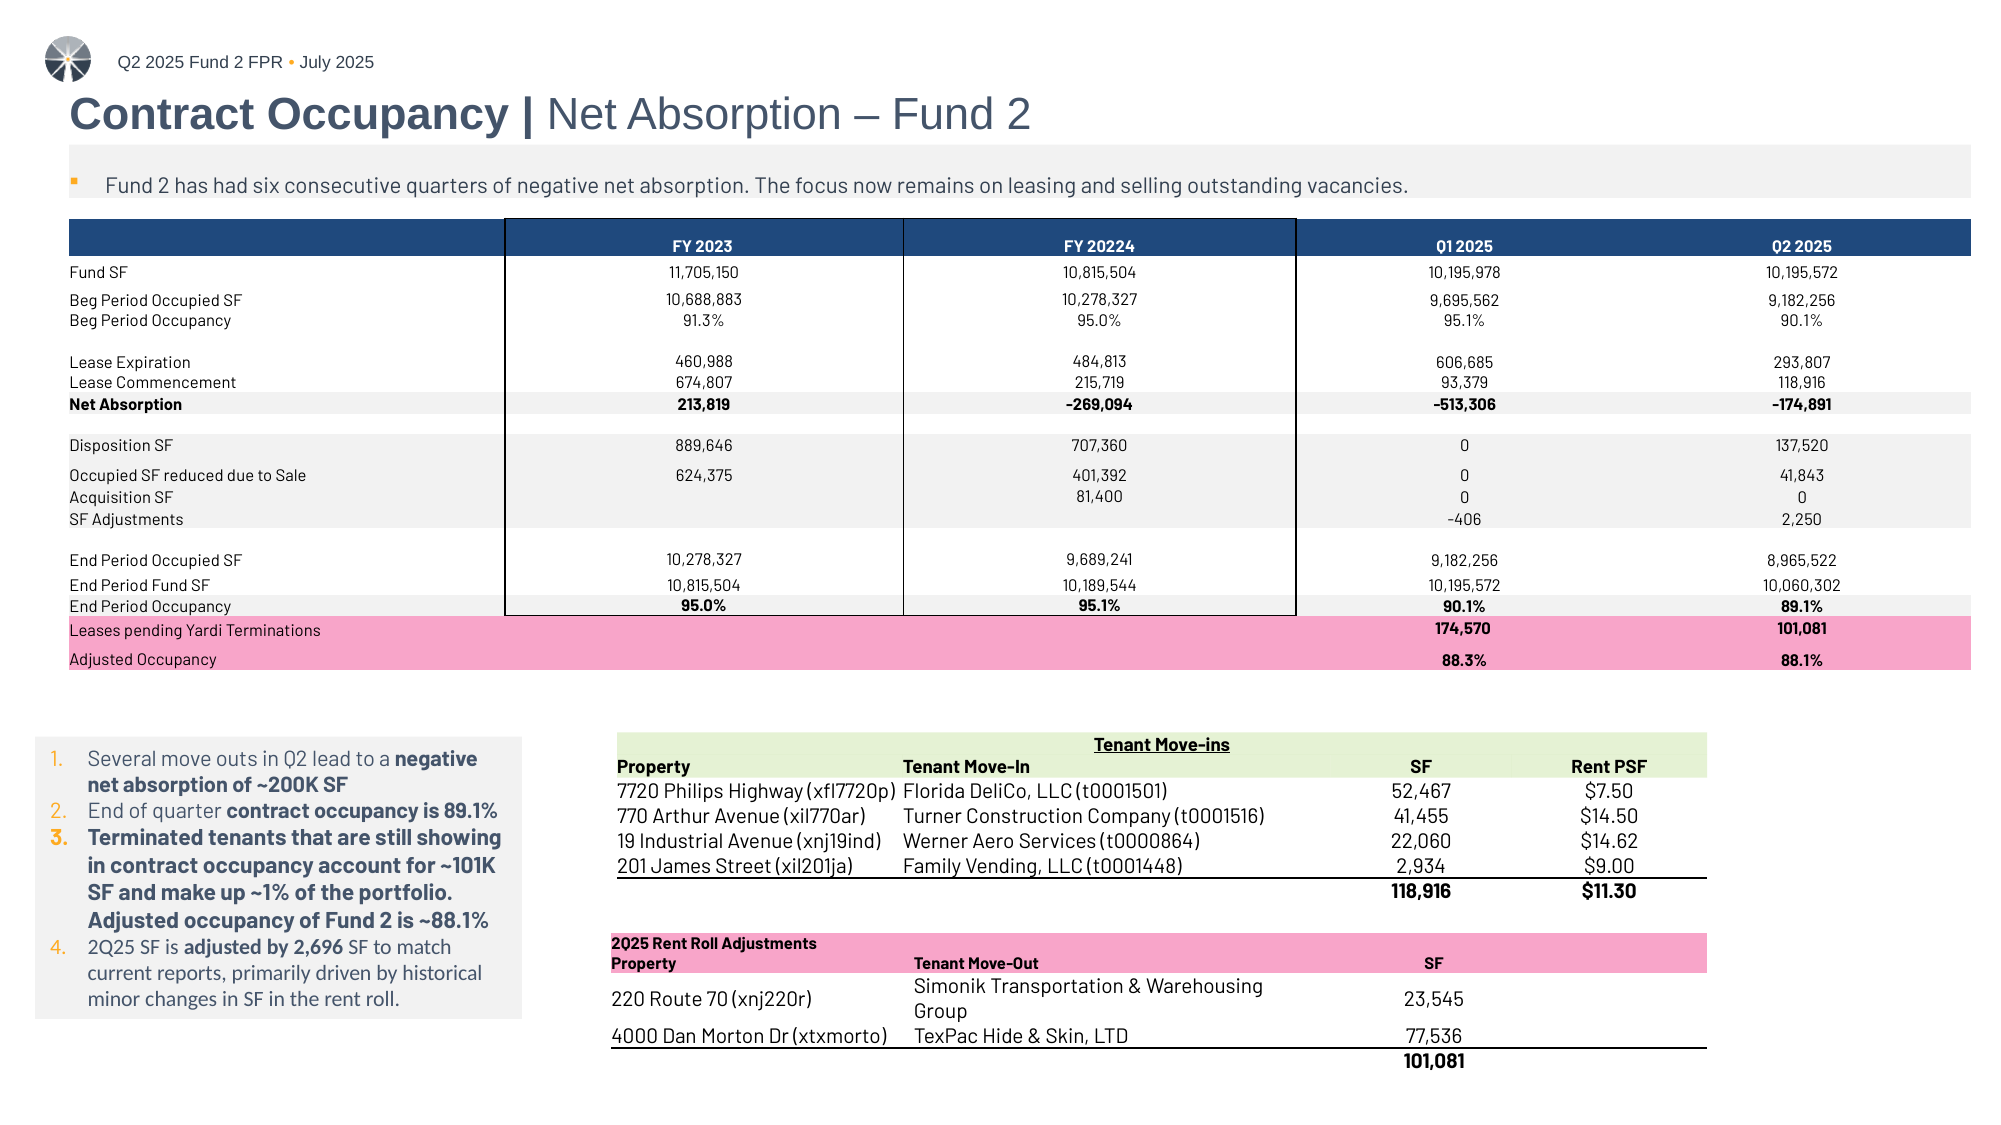

# Contract Occupancy | Net Absorption – Fund 2

Fund 2 has had six consecutive quarters of negative net absorption. The focus now remains on leasing and selling outstanding vacancies.
|  | FY 2023 | FY 20224 | Q1 2025 | Q2 2025 |
| --- | --- | --- | --- | --- |
| Fund SF | 11,705,150 | 10,815,504 | 10,195,978 | 10,195,572 |
| Beg Period Occupied SF | 10,688,883 | 10,278,327 | 9,695,562 | 9,182,256 |
| Beg Period Occupancy | 91.3% | 95.0% | 95.1% | 90.1% |
|  |  |  |  |  |
| Lease Expiration | 460,988 | 484,813 | 606,685 | 293,807 |
| Lease Commencement | 674,807 | 215,719 | 93,379 | 118,916 |
| Net Absorption | 213,819 | -269,094 | -513,306 | -174,891 |
|  |  |  |  |  |
| Disposition SF | 889,646 | 707,360 | 0 | 137,520 |
| Occupied SF reduced due to Sale | 624,375 | 401,392 | 0 | 41,843 |
| Acquisition SF |  | 81,400 | 0 | 0 |
| SF Adjustments |  |  | -406 | 2,250 |
|  |  |  |  |  |
| End Period Occupied SF | 10,278,327 | 9,689,241 | 9,182,256 | 8,965,522 |
| End Period Fund SF | 10,815,504 | 10,189,544 | 10,195,572 | 10,060,302 |
| End Period Occupancy | 95.0% | 95.1% | 90.1% | 89.1% |
| Leases pending Yardi Terminations |  |  | 174,570 | 101,081 |
| Adjusted Occupancy |  |  | 88.3% | 88.1% |
| Tenant Move-ins |  |  |  |
| --- | --- | --- | --- |
| Property | Tenant Move-In | SF | Rent PSF |
| 7720 Philips Highway (xfl7720p) | Florida DeliCo, LLC (t0001501) | 52,467 | $7.50 |
| 770 Arthur Avenue (xil770ar) | Turner Construction Company (t0001516) | 41,455 | $14.50 |
| 19 Industrial Avenue (xnj19ind) | Werner Aero Services (t0000864) | 22,060 | $14.62 |
| 201 James Street (xil201ja) | Family Vending, LLC (t0001448) | 2,934 | $9.00 |
|  |  | 118,916 | $11.30 |
Several move outs in Q2 lead to a negative net absorption of ~200K SF
End of quarter contract occupancy is 89.1%
Terminated tenants that are still showing in contract occupancy account for ~101K  SF and make up ~1% of the portfolio. Adjusted occupancy of Fund 2 is ~88.1%
2Q25 SF is adjusted by 2,696 SF to match current reports, primarily driven by historical minor changes in SF in the rent roll.
| 2Q25 Rent Roll Adjustments |  |  |  |
| --- | --- | --- | --- |
| Property | Tenant Move-Out | SF |  |
| 220 Route 70 (xnj220r) | Simonik Transportation & Warehousing Group | 23,545 |  |
| 4000 Dan Morton Dr (xtxmorto) | TexPac Hide & Skin, LTD | 77,536 |  |
|  |  | 101,081 |  |